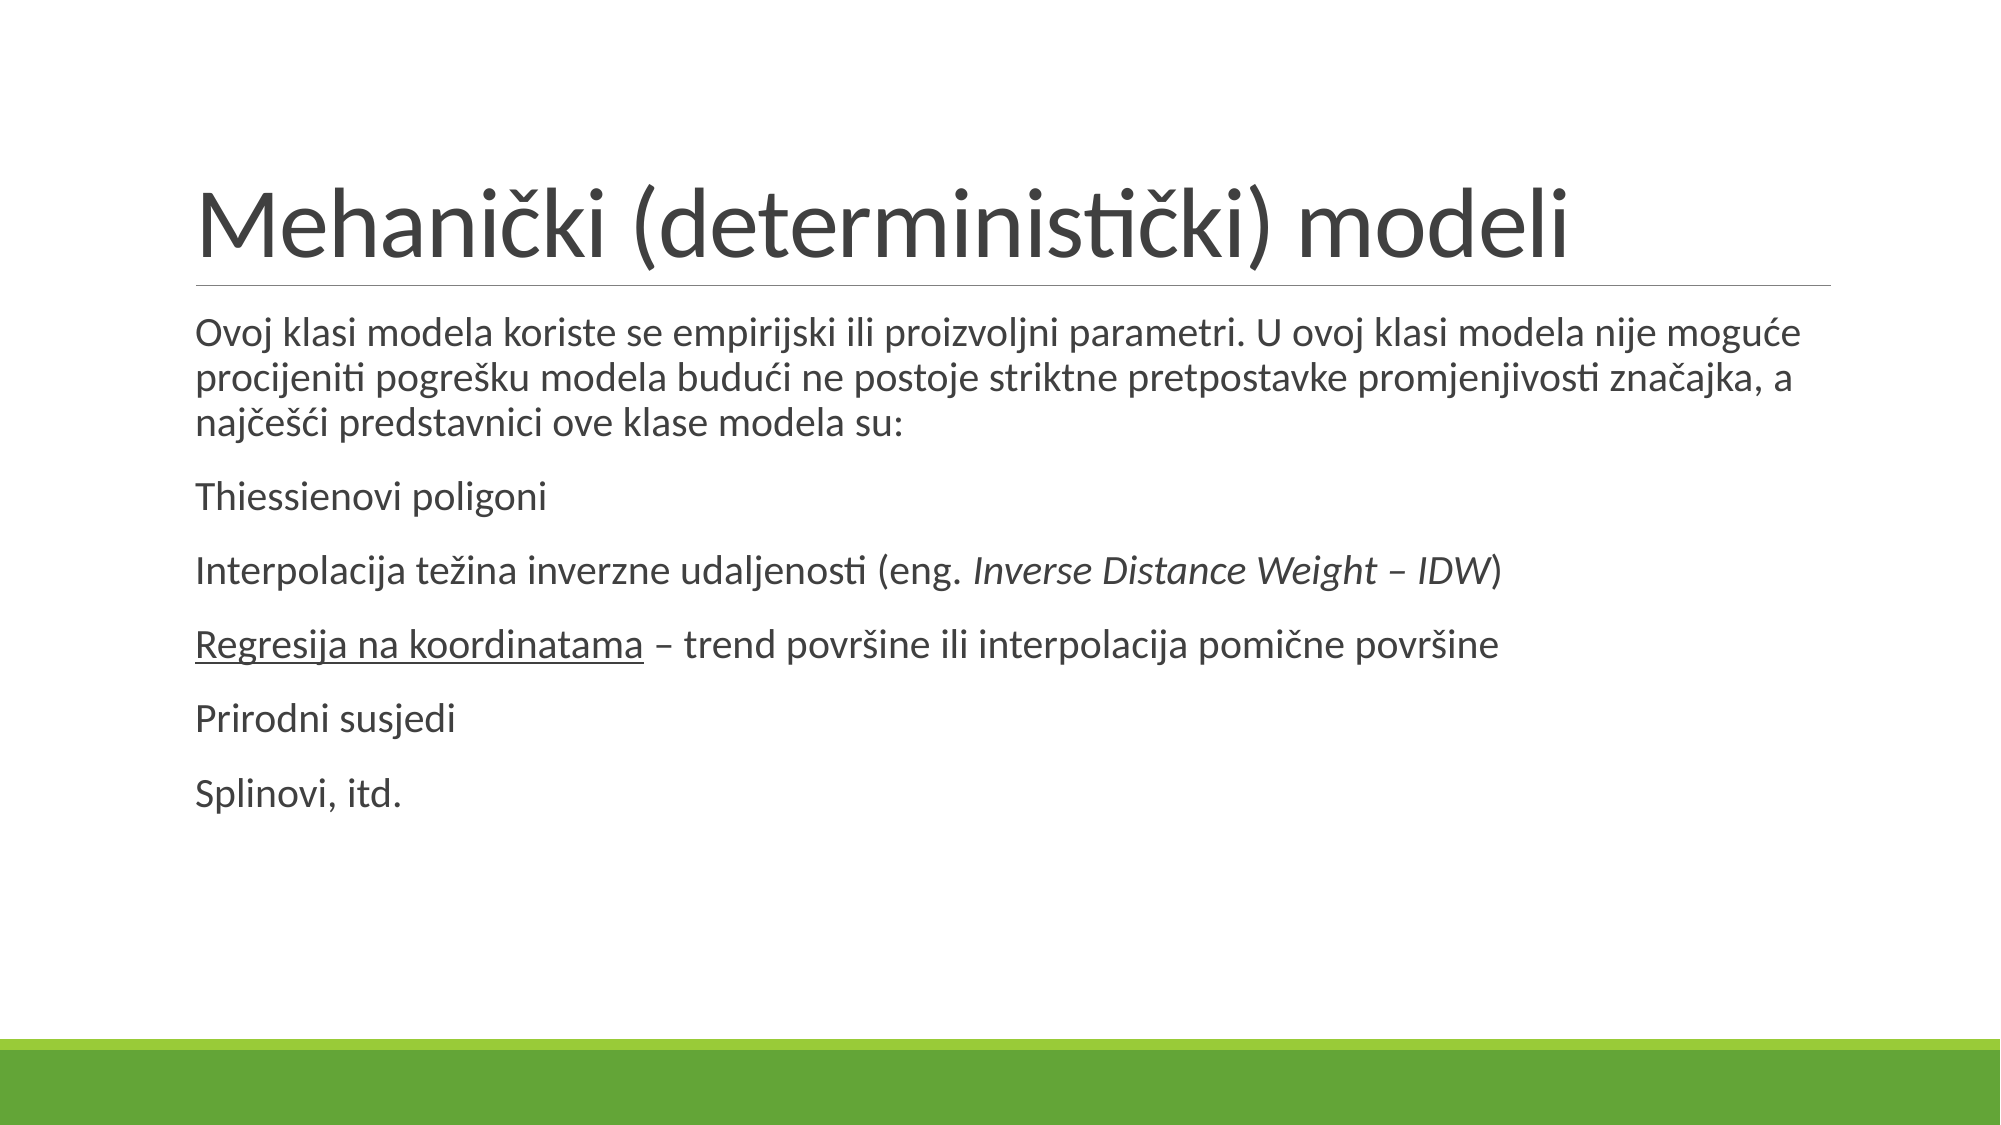

# Mehanički (deterministički) modeli
Ovoj klasi modela koriste se empirijski ili proizvoljni parametri. U ovoj klasi modela nije moguće procijeniti pogrešku modela budući ne postoje striktne pretpostavke promjenjivosti značajka, a najčešći predstavnici ove klase modela su:
Thiessienovi poligoni
Interpolacija težina inverzne udaljenosti (eng. Inverse Distance Weight – IDW)
Regresija na koordinatama – trend površine ili interpolacija pomične površine
Prirodni susjedi
Splinovi, itd.